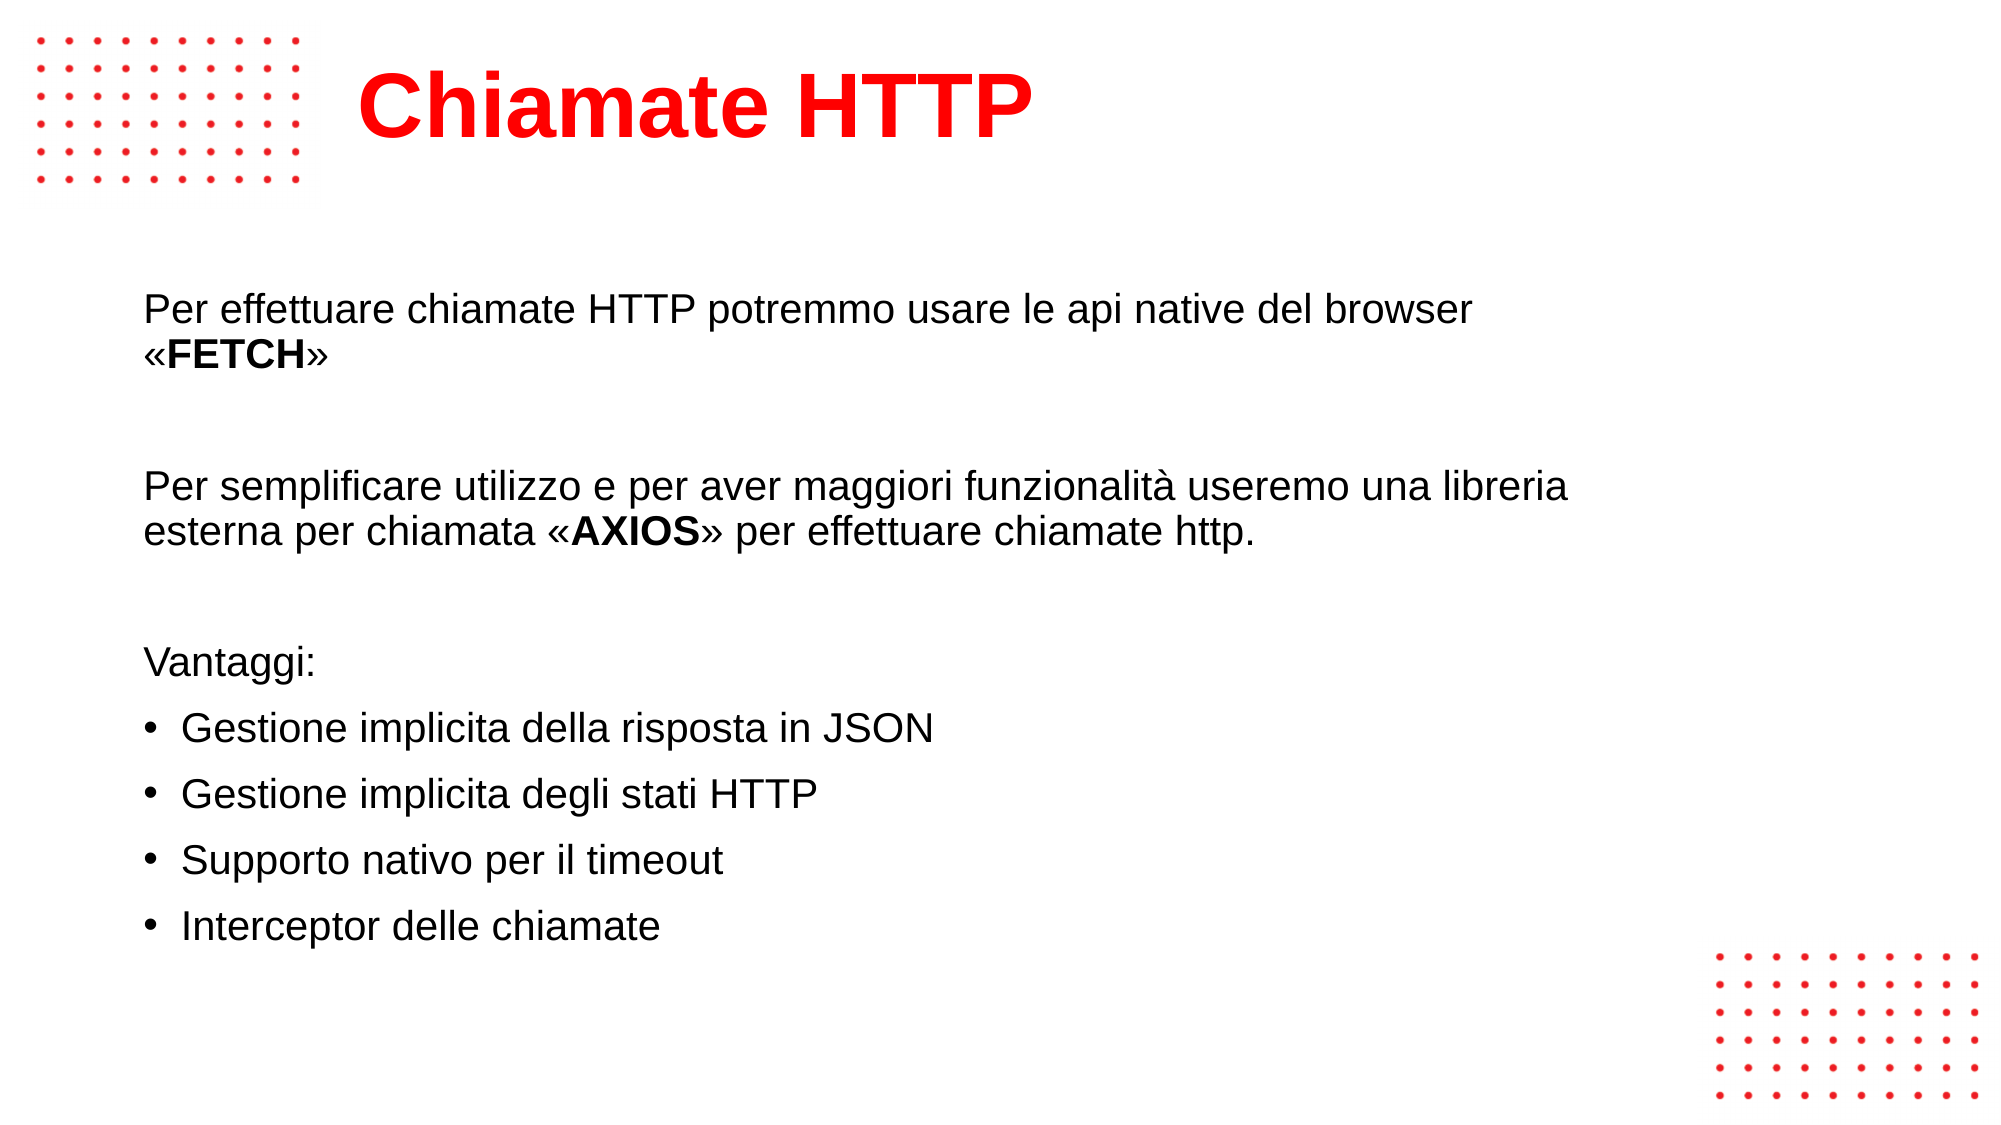

# Chiamate HTTP
Per effettuare chiamate HTTP potremmo usare le api native del browser «FETCH»

Per semplificare utilizzo e per aver maggiori funzionalità useremo una libreria esterna per chiamata «AXIOS» per effettuare chiamate http.

Vantaggi:
Gestione implicita della risposta in JSON
Gestione implicita degli stati HTTP
Supporto nativo per il timeout
Interceptor delle chiamate